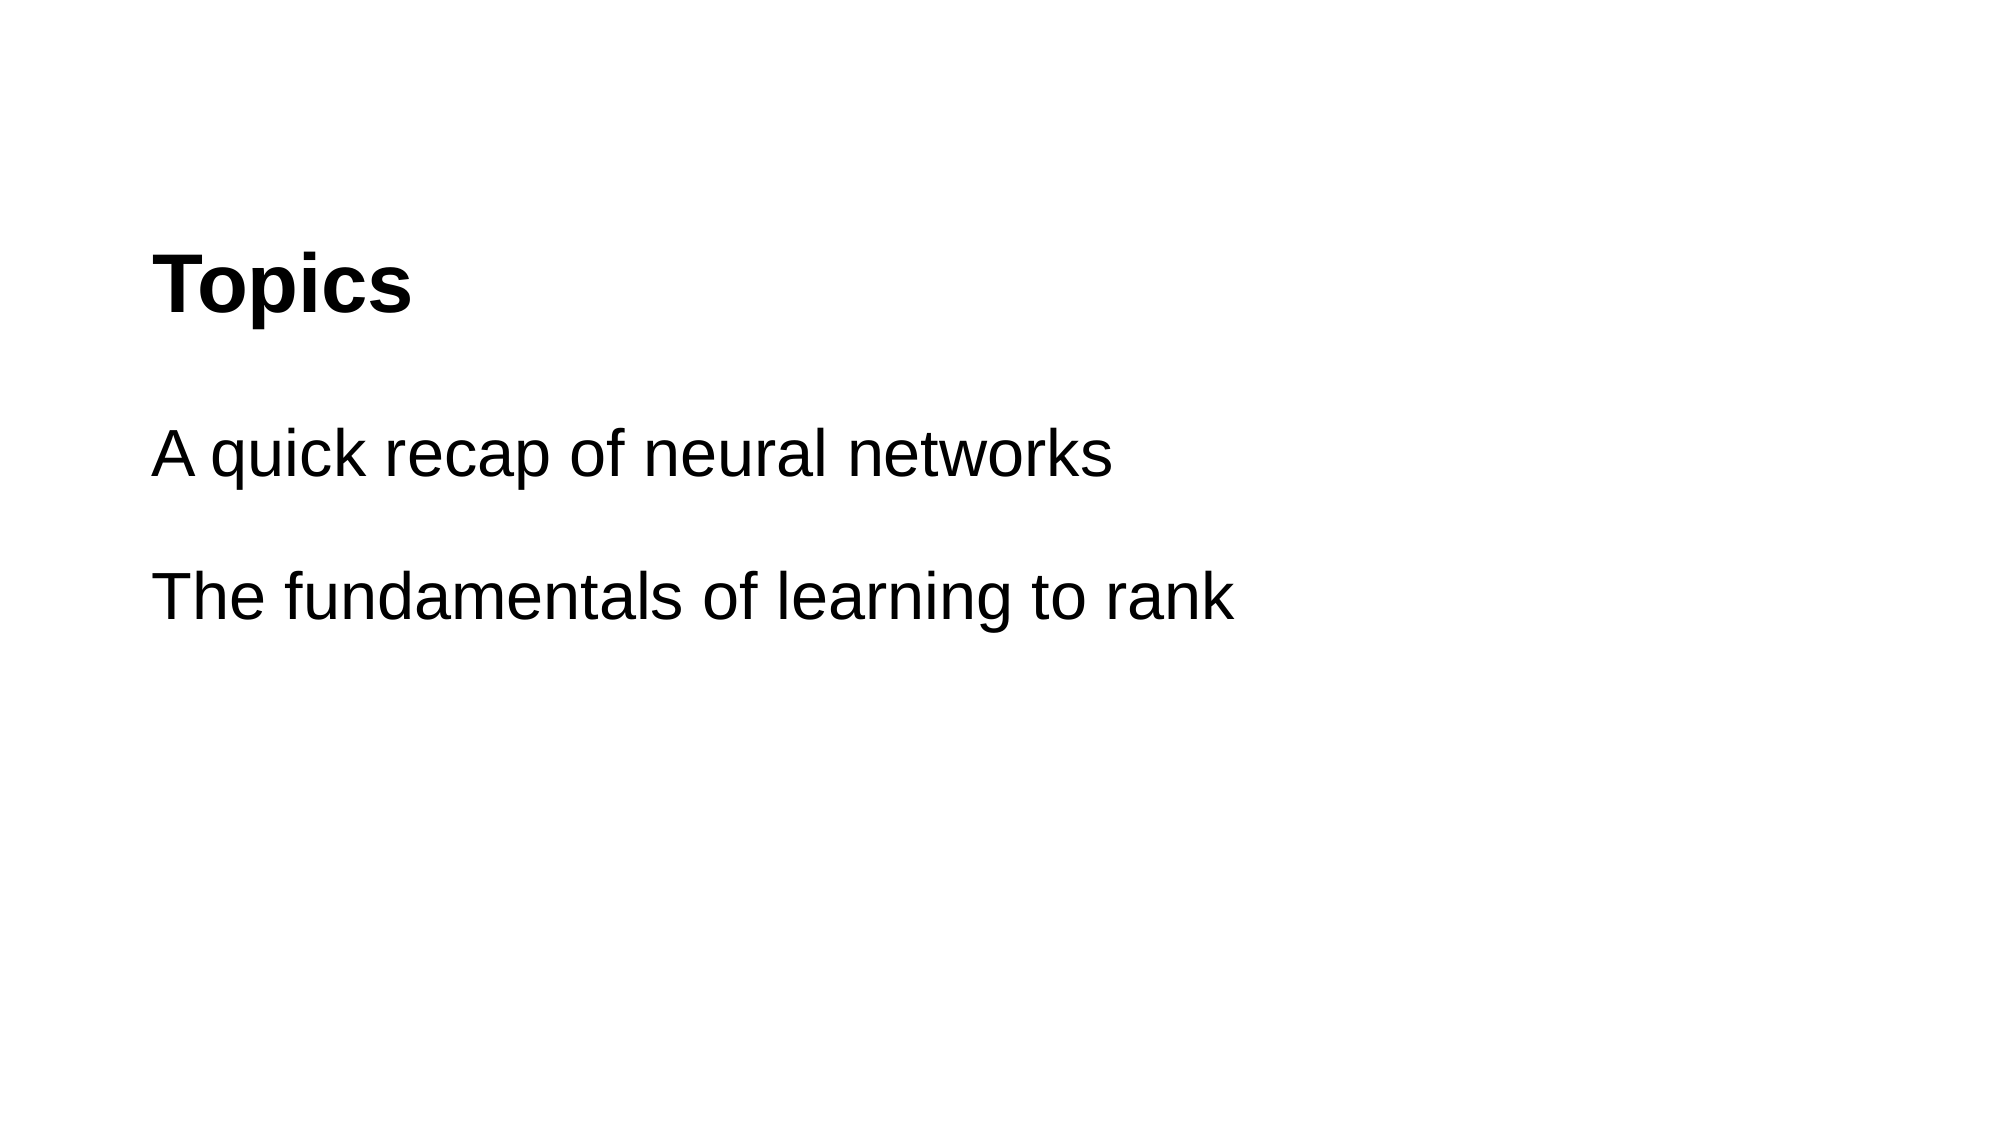

Topics
A quick recap of neural networks
The fundamentals of learning to rank